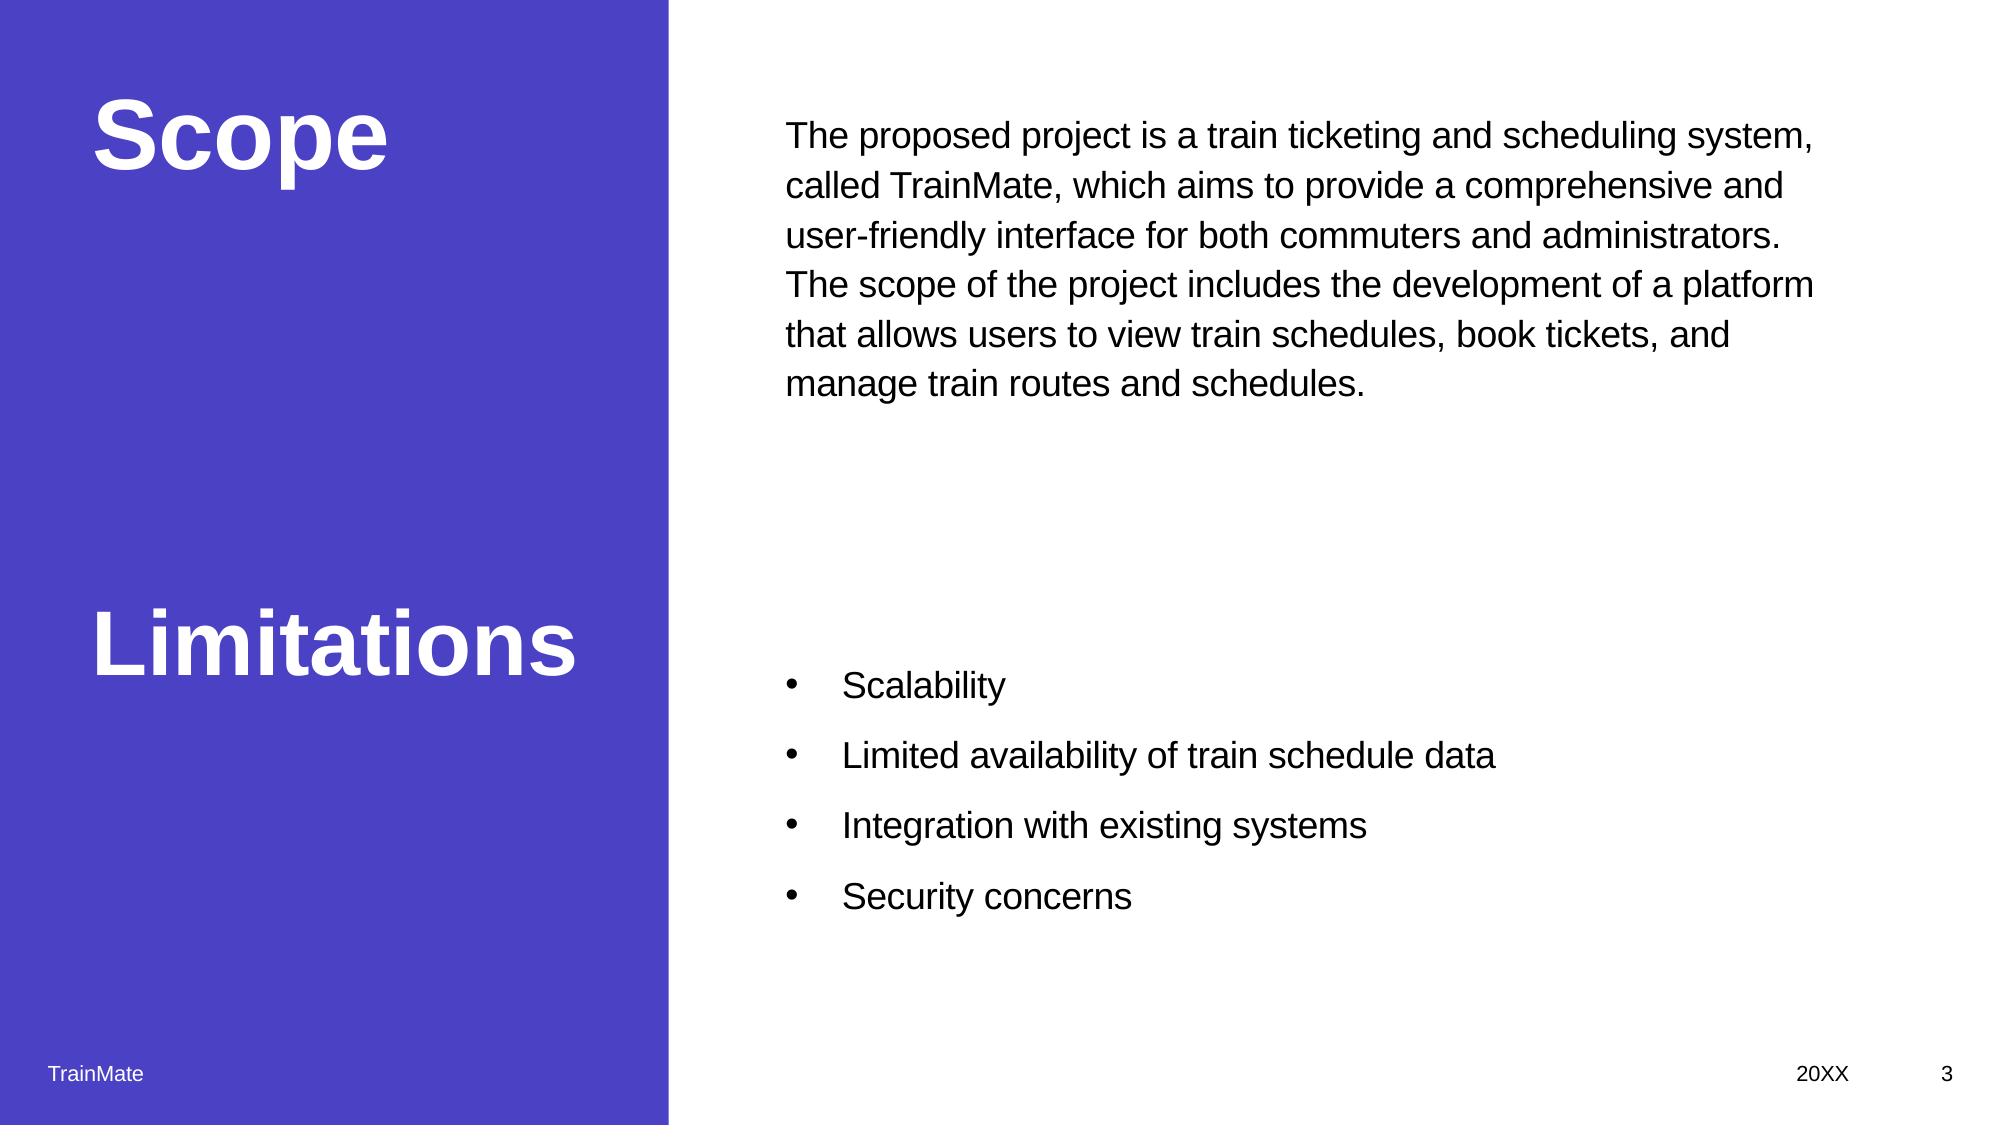

# Scope
The proposed project is a train ticketing and scheduling system, called TrainMate, which aims to provide a comprehensive and user-friendly interface for both commuters and administrators. The scope of the project includes the development of a platform that allows users to view train schedules, book tickets, and manage train routes and schedules.

Limitations
Scalability
Limited availability of train schedule data
Integration with existing systems
Security concerns

20XX
TrainMate
3